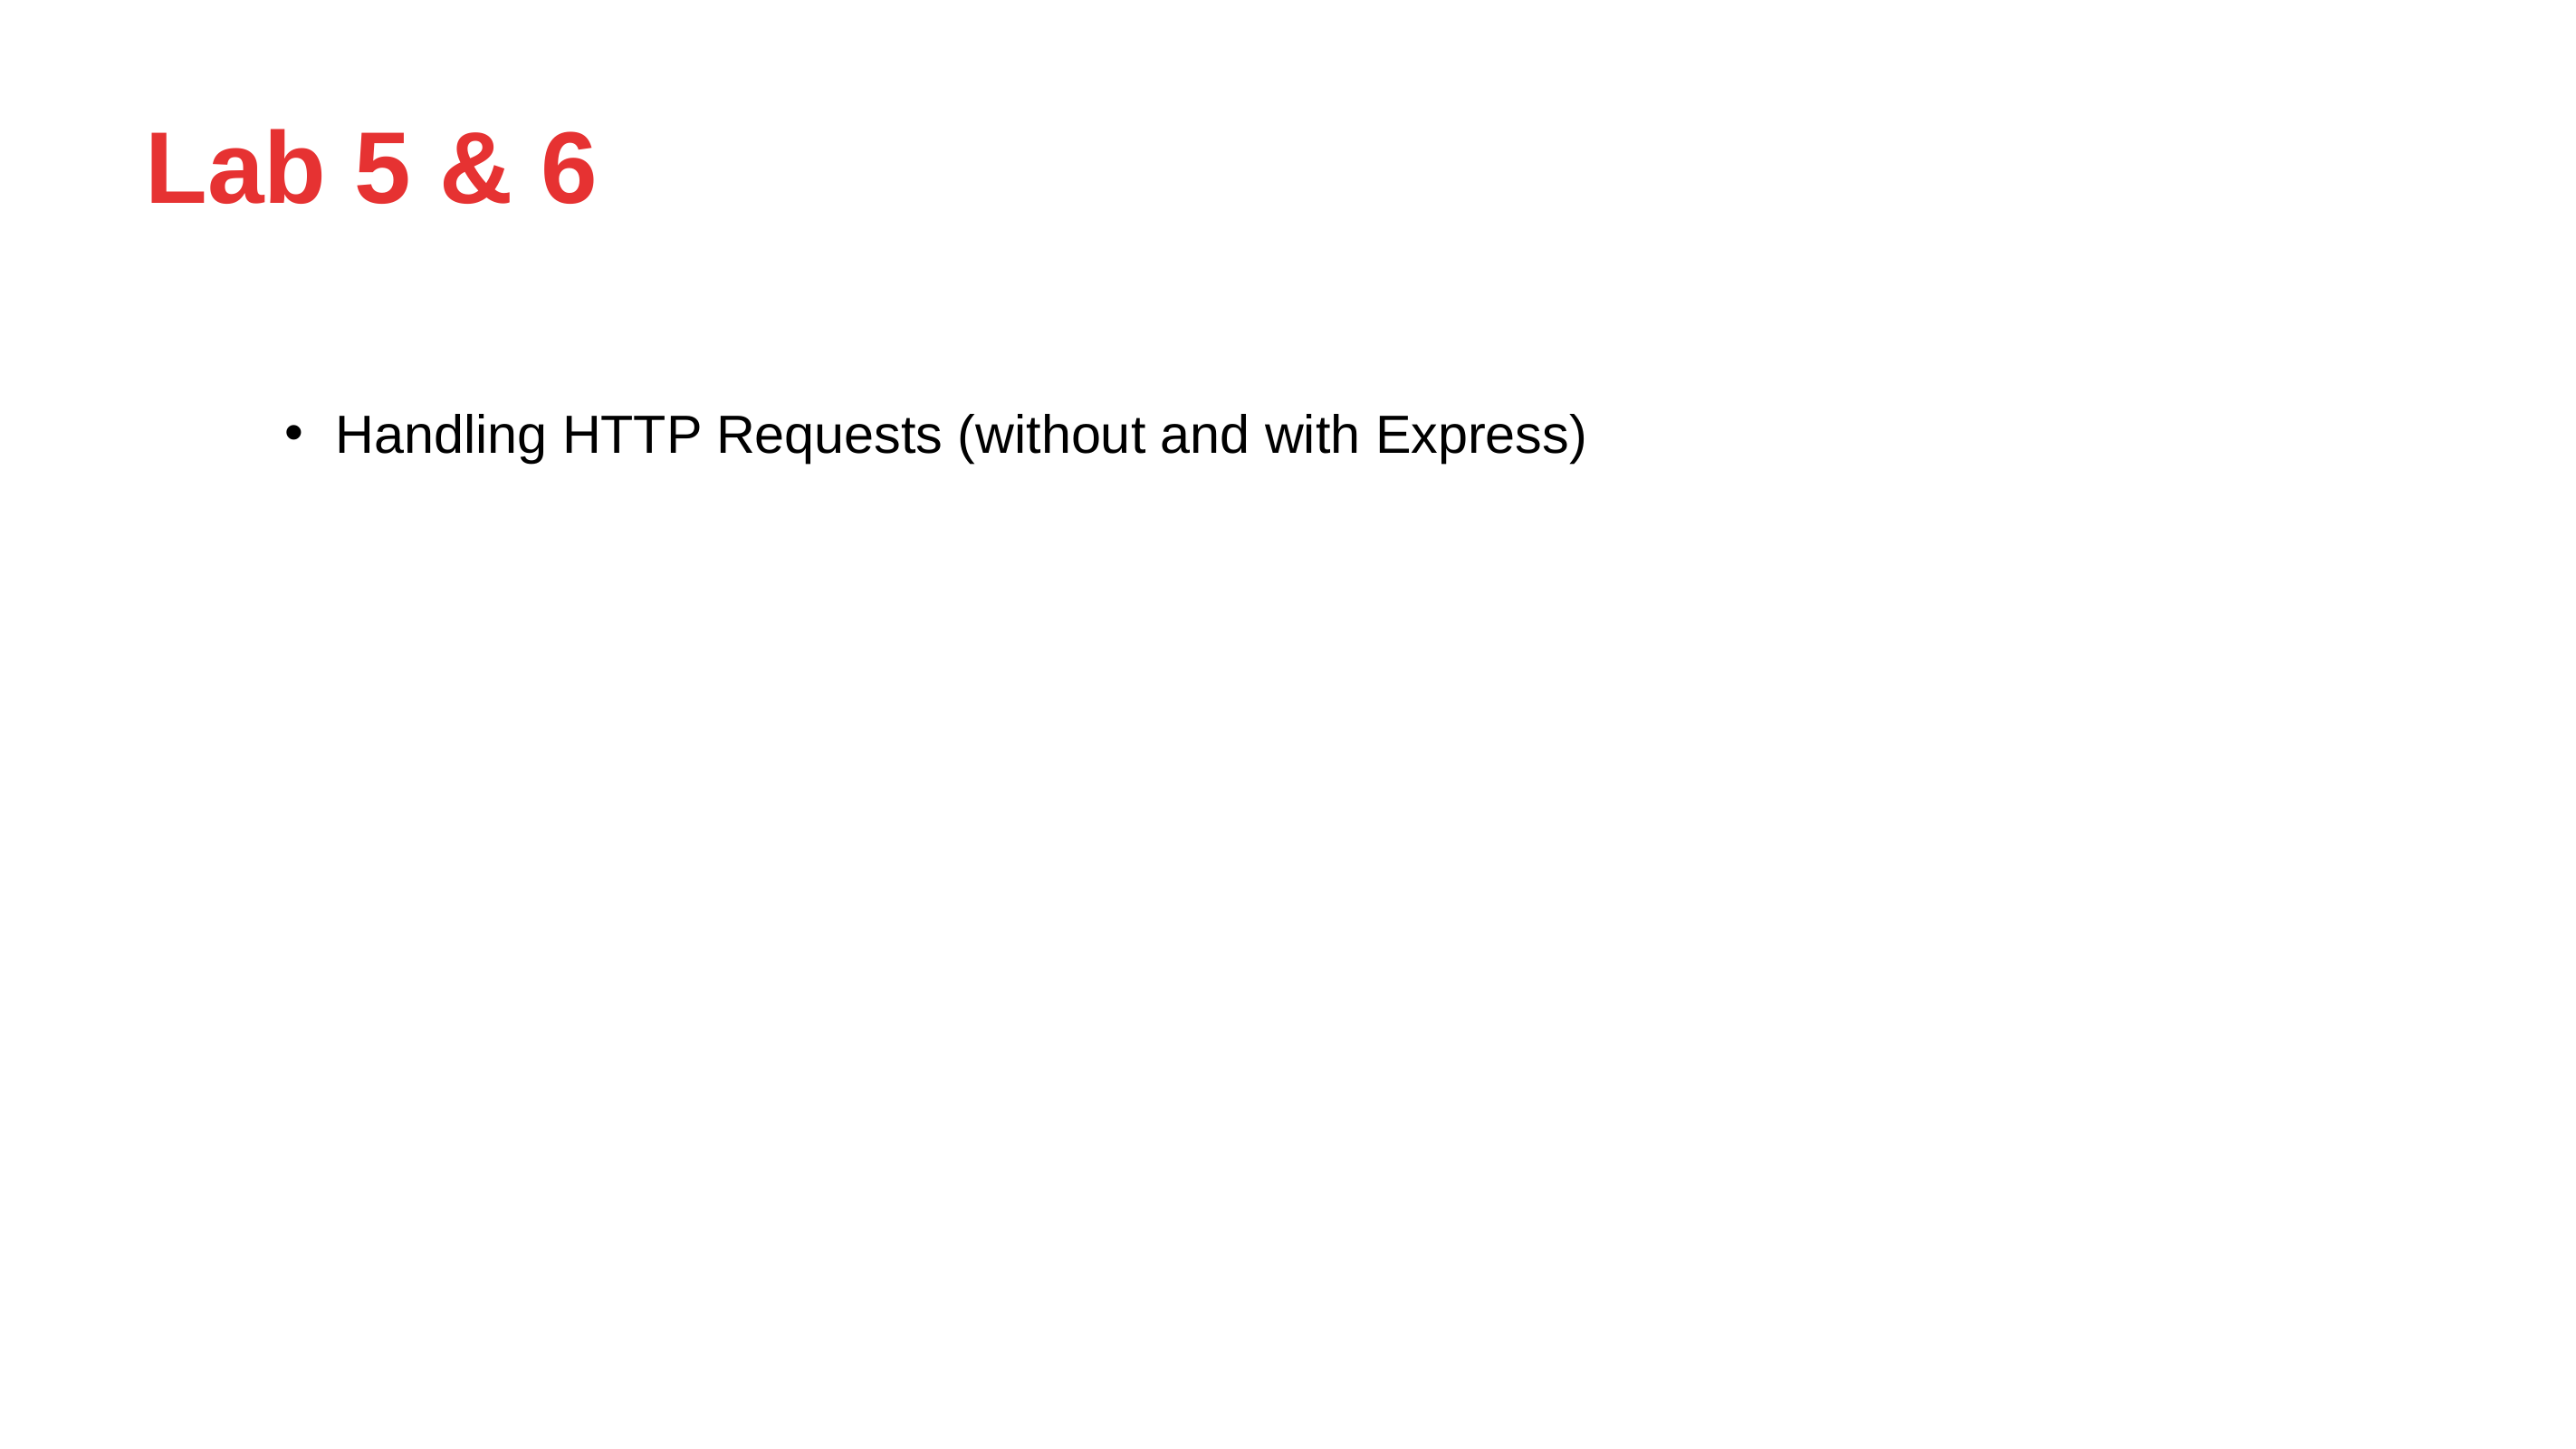

# Lab 5 & 6
Handling HTTP Requests (without and with Express)